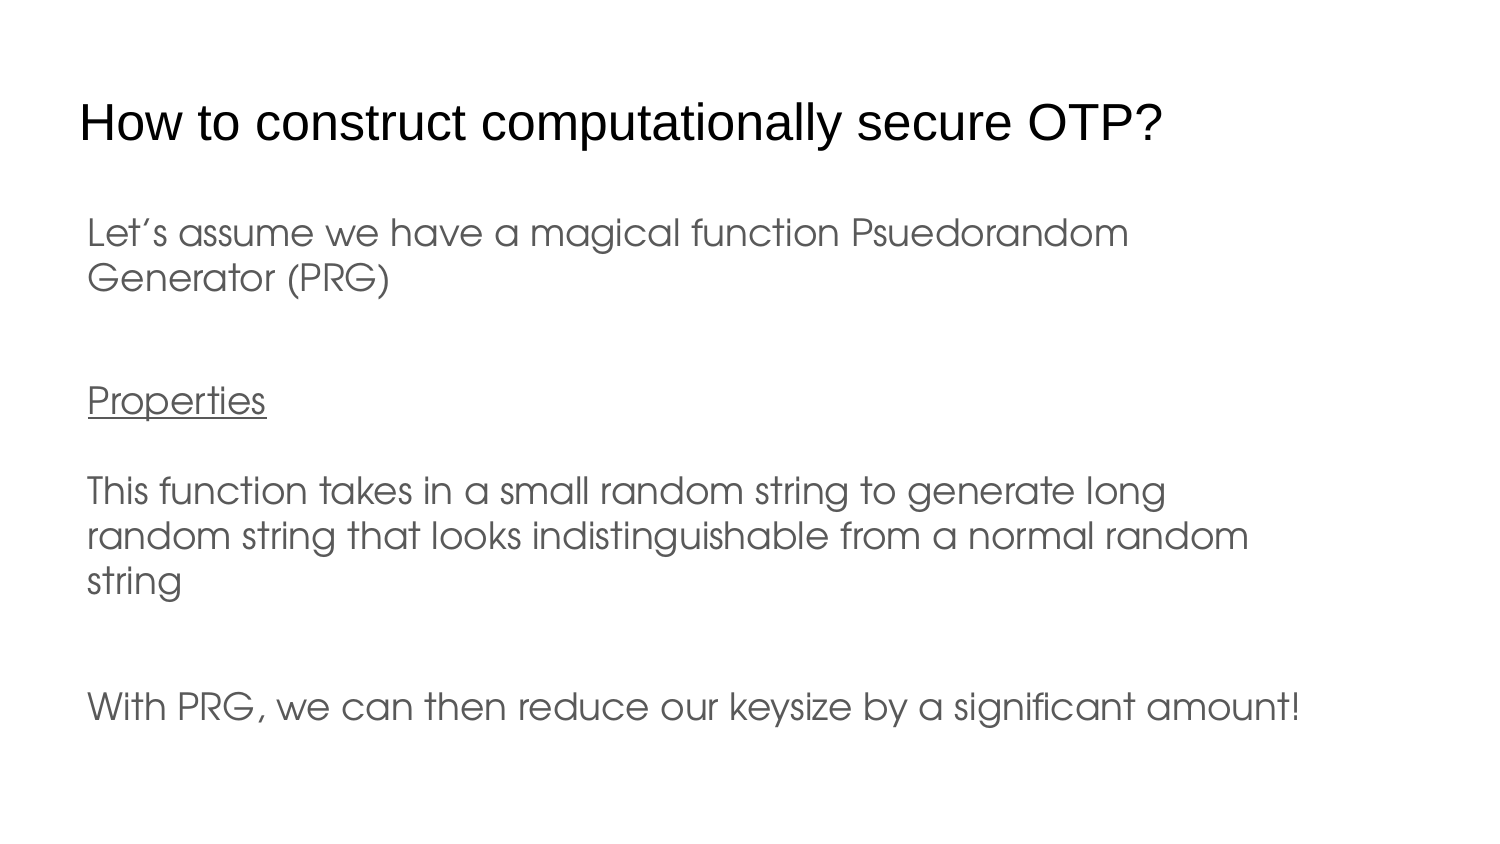

# How to construct computationally secure OTP?

Let’s assume we have a magical function Psuedorandom Generator (PRG)
Properties

This function takes in a small random string to generate long random string that looks indistinguishable from a normal random string
With PRG, we can then reduce our keysize by a significant amount!